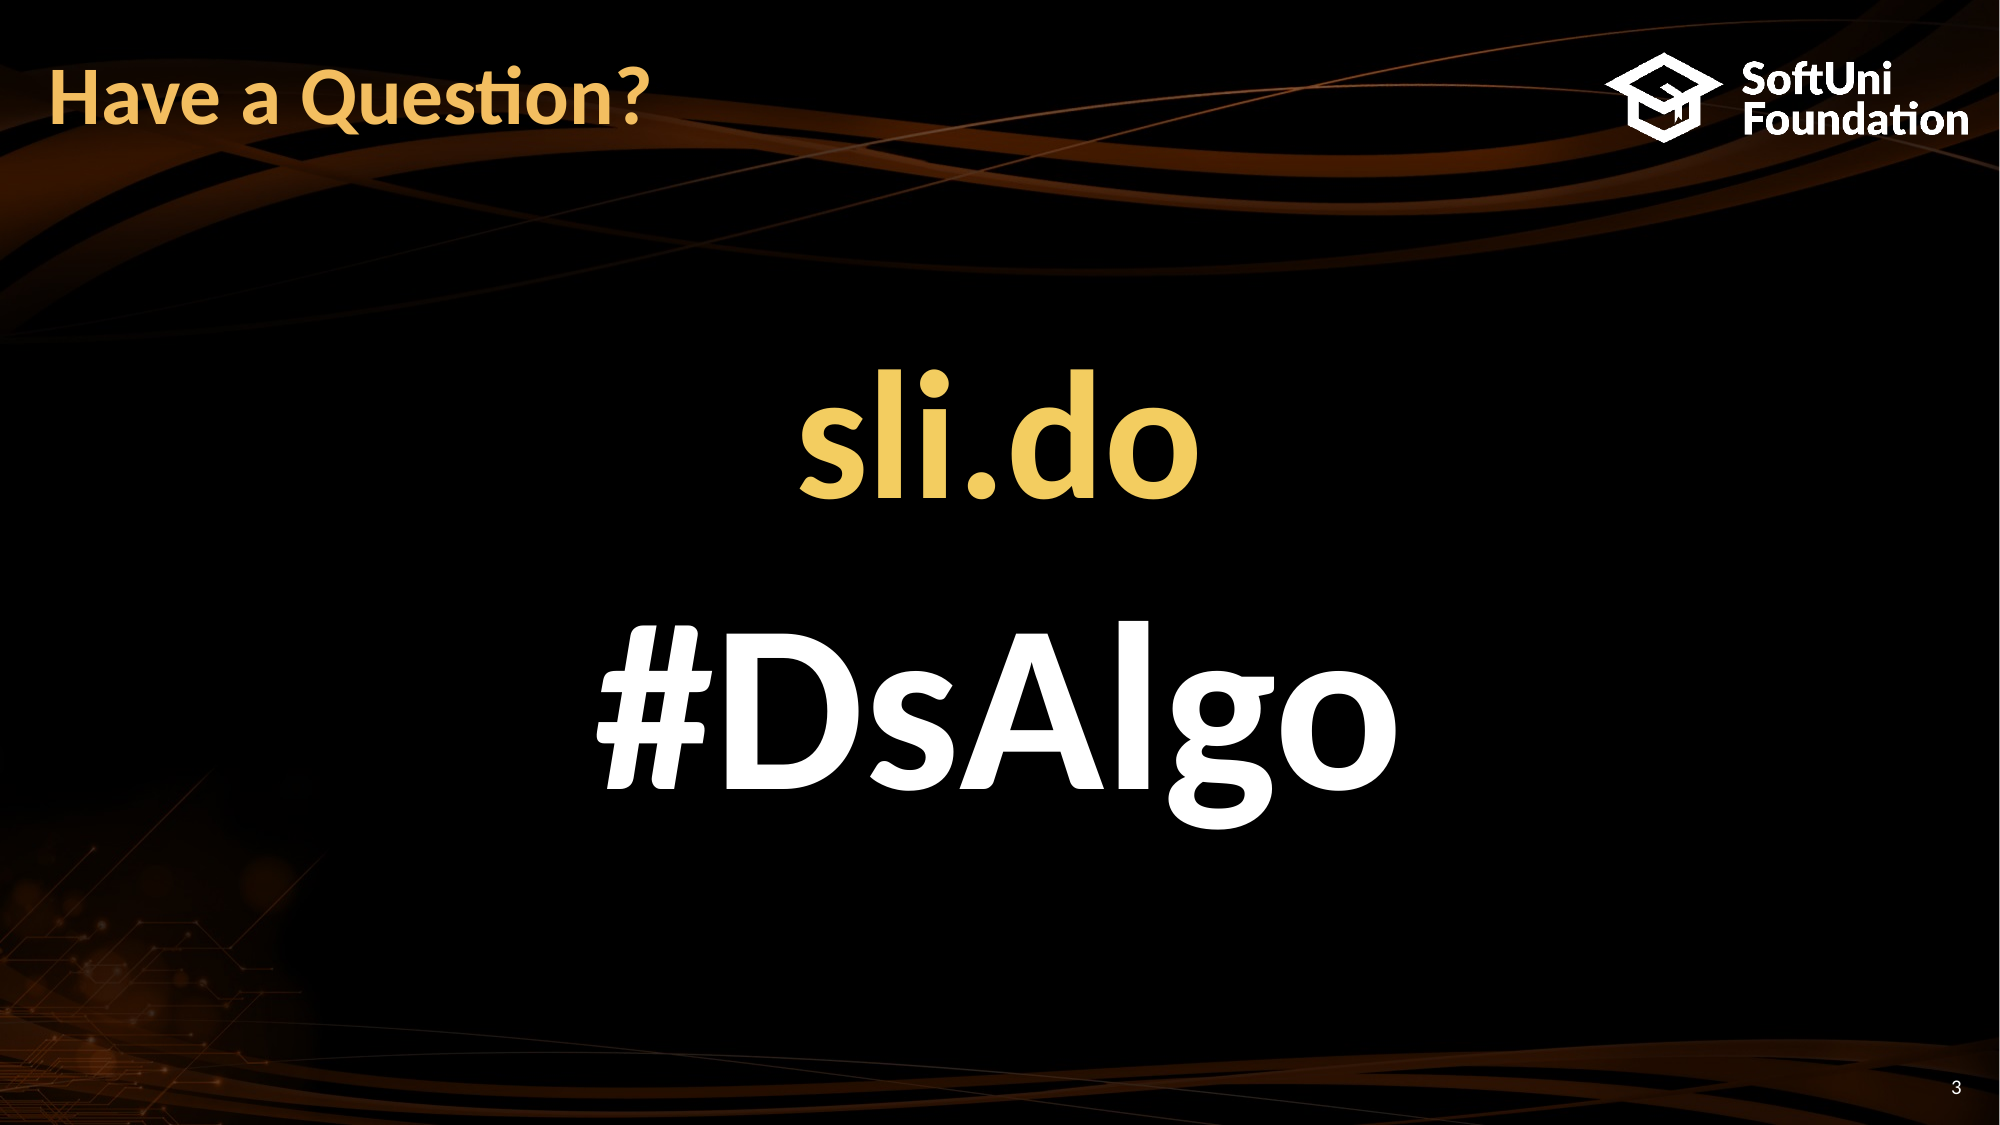

# Have a Question?

sli.do
#DsAlgo
3